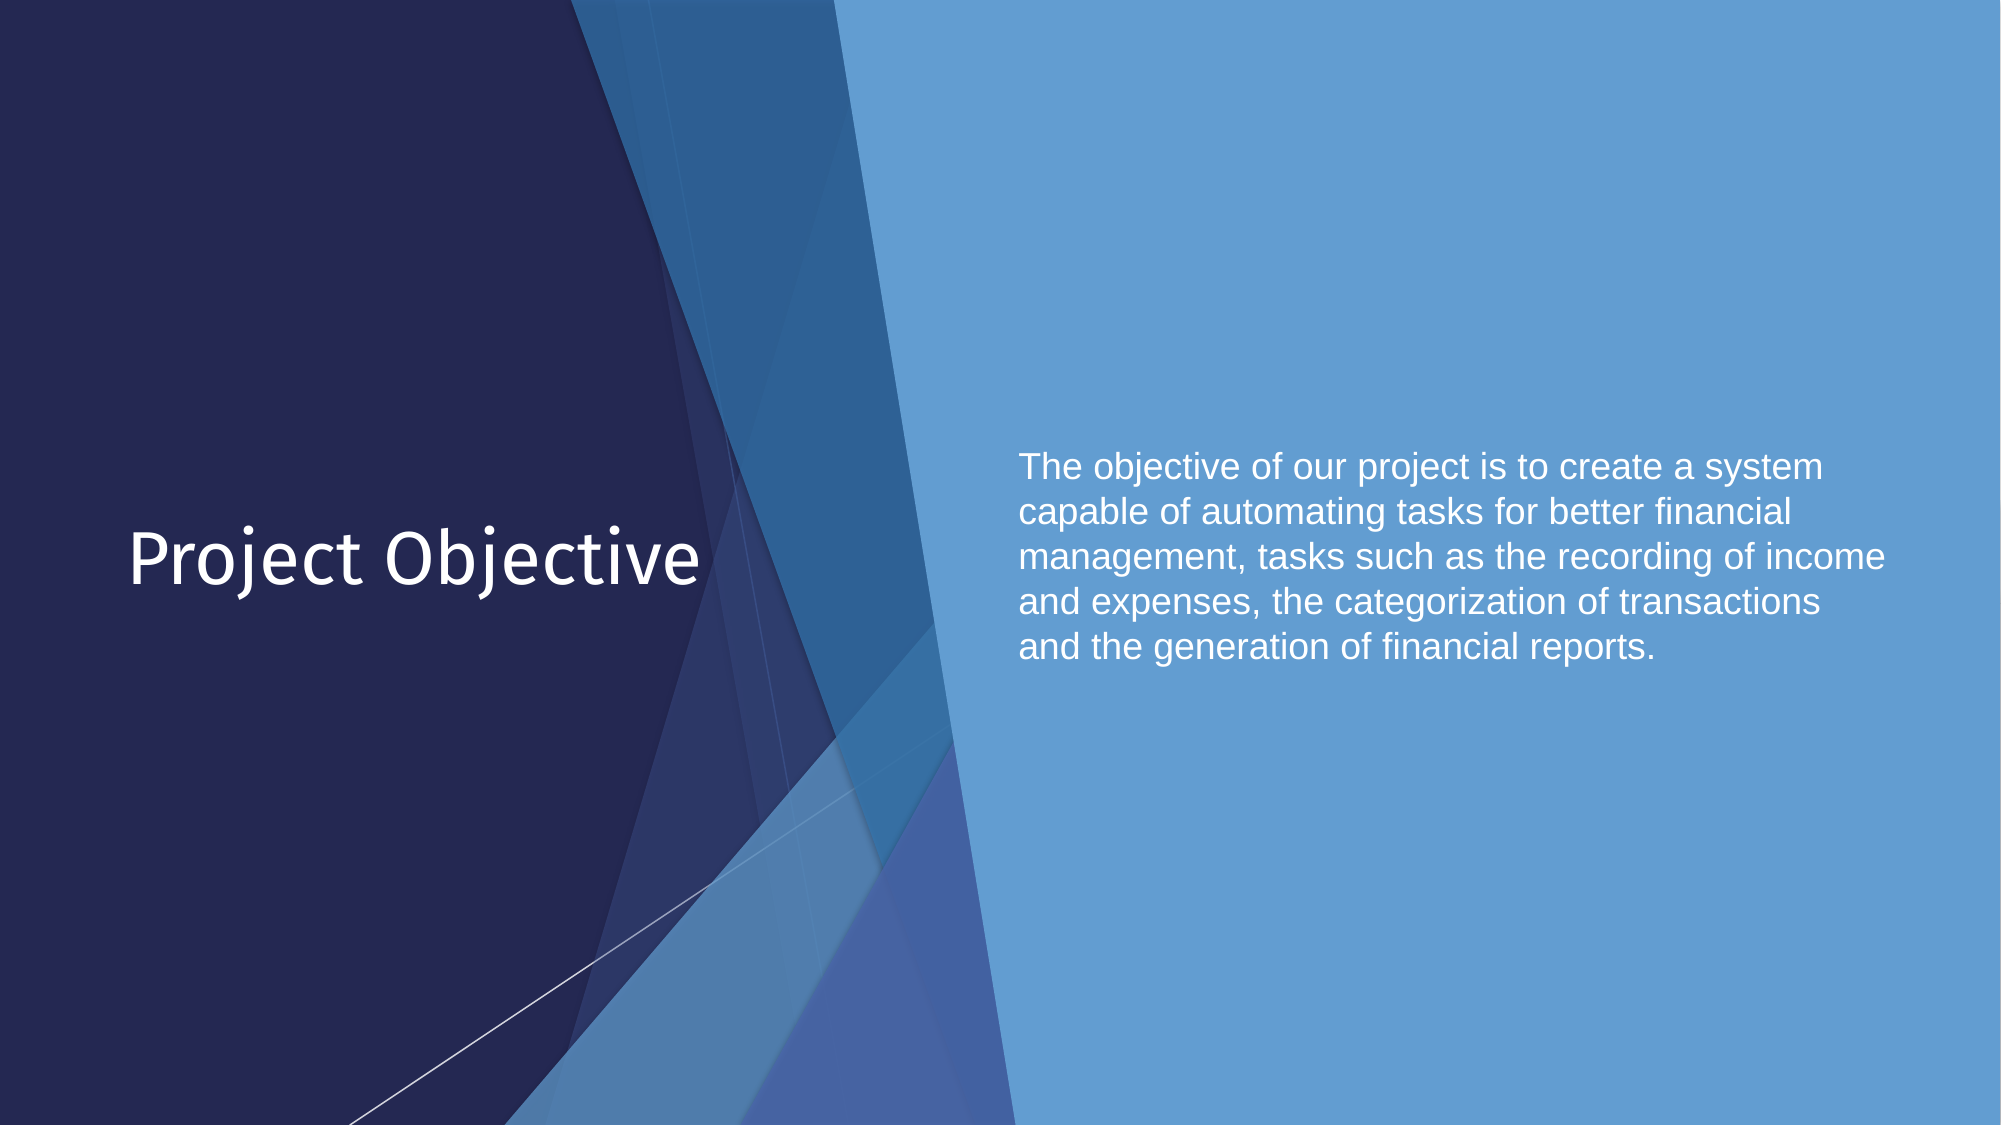

# Project Objective
The objective of our project is to create a system capable of automating tasks for better financial management, tasks such as the recording of income and expenses, the categorization of transactions and the generation of financial reports.